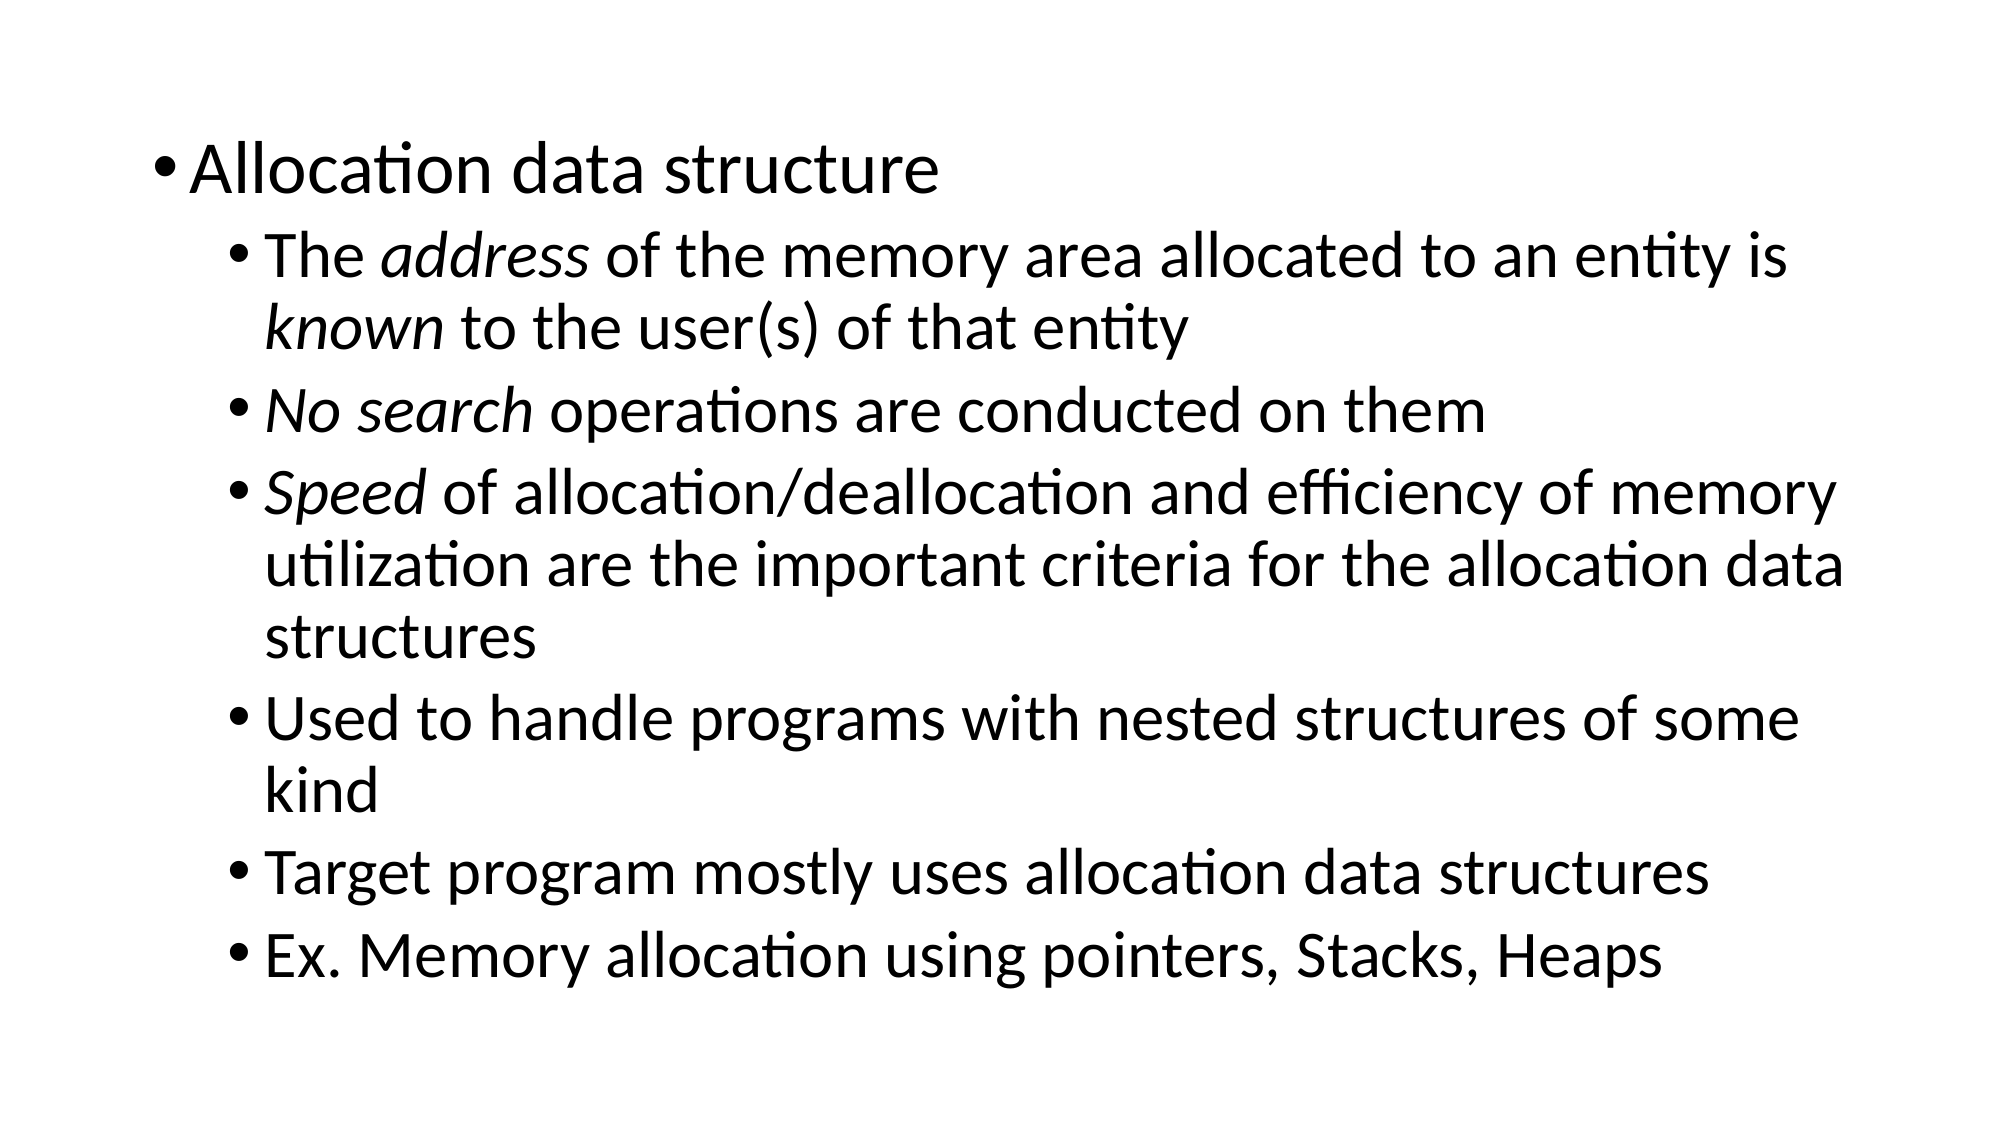

Allocation data structure
The address of the memory area allocated to an entity is known to the user(s) of that entity
No search operations are conducted on them
Speed of allocation/deallocation and efficiency of memory utilization are the important criteria for the allocation data structures
Used to handle programs with nested structures of some kind
Target program mostly uses allocation data structures
Ex. Memory allocation using pointers, Stacks, Heaps